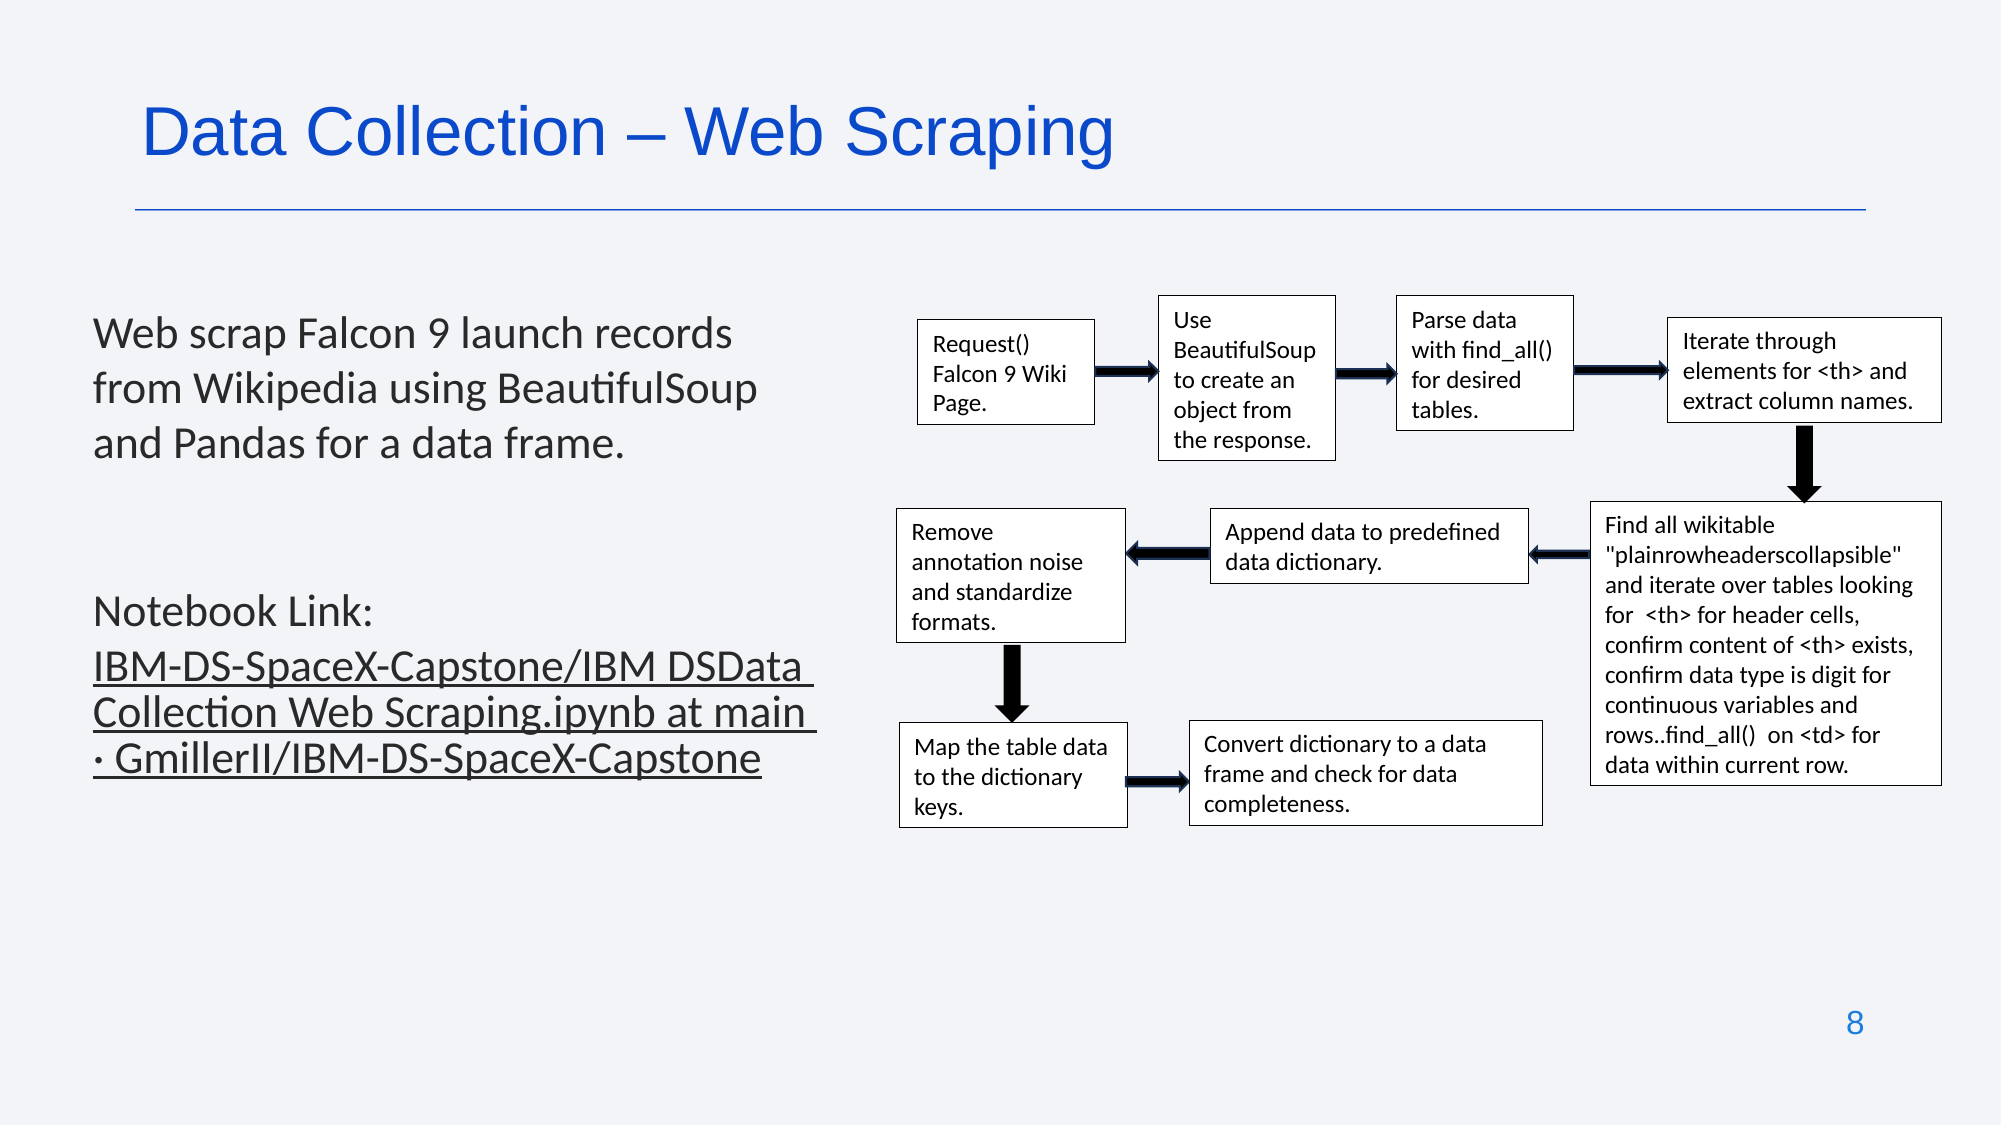

Data Collection – Web Scraping
Web scrap Falcon 9 launch records from Wikipedia using BeautifulSoup and Pandas for a data frame.

Notebook Link: IBM-DS-SpaceX-Capstone/IBM DSData Collection Web Scraping.ipynb at main · GmillerII/IBM-DS-SpaceX-Capstone

Use BeautifulSoup to create an object from the response.
Parse data with find_all() for desired tables.
Iterate through elements for <th> and extract column names.
Request() Falcon 9 Wiki Page.

Find all wikitable "plainrowheaderscollapsible" and iterate over tables looking for  <th> for header cells, confirm content of <th> exists,  confirm data type is digit for continuous variables and rows..find_all()  on <td> for data within current row.
Remove annotation noise and standardize formats.
Append data to predefined data dictionary.

Convert dictionary to a data frame and check for data completeness.
Map the table data to the dictionary keys.

8